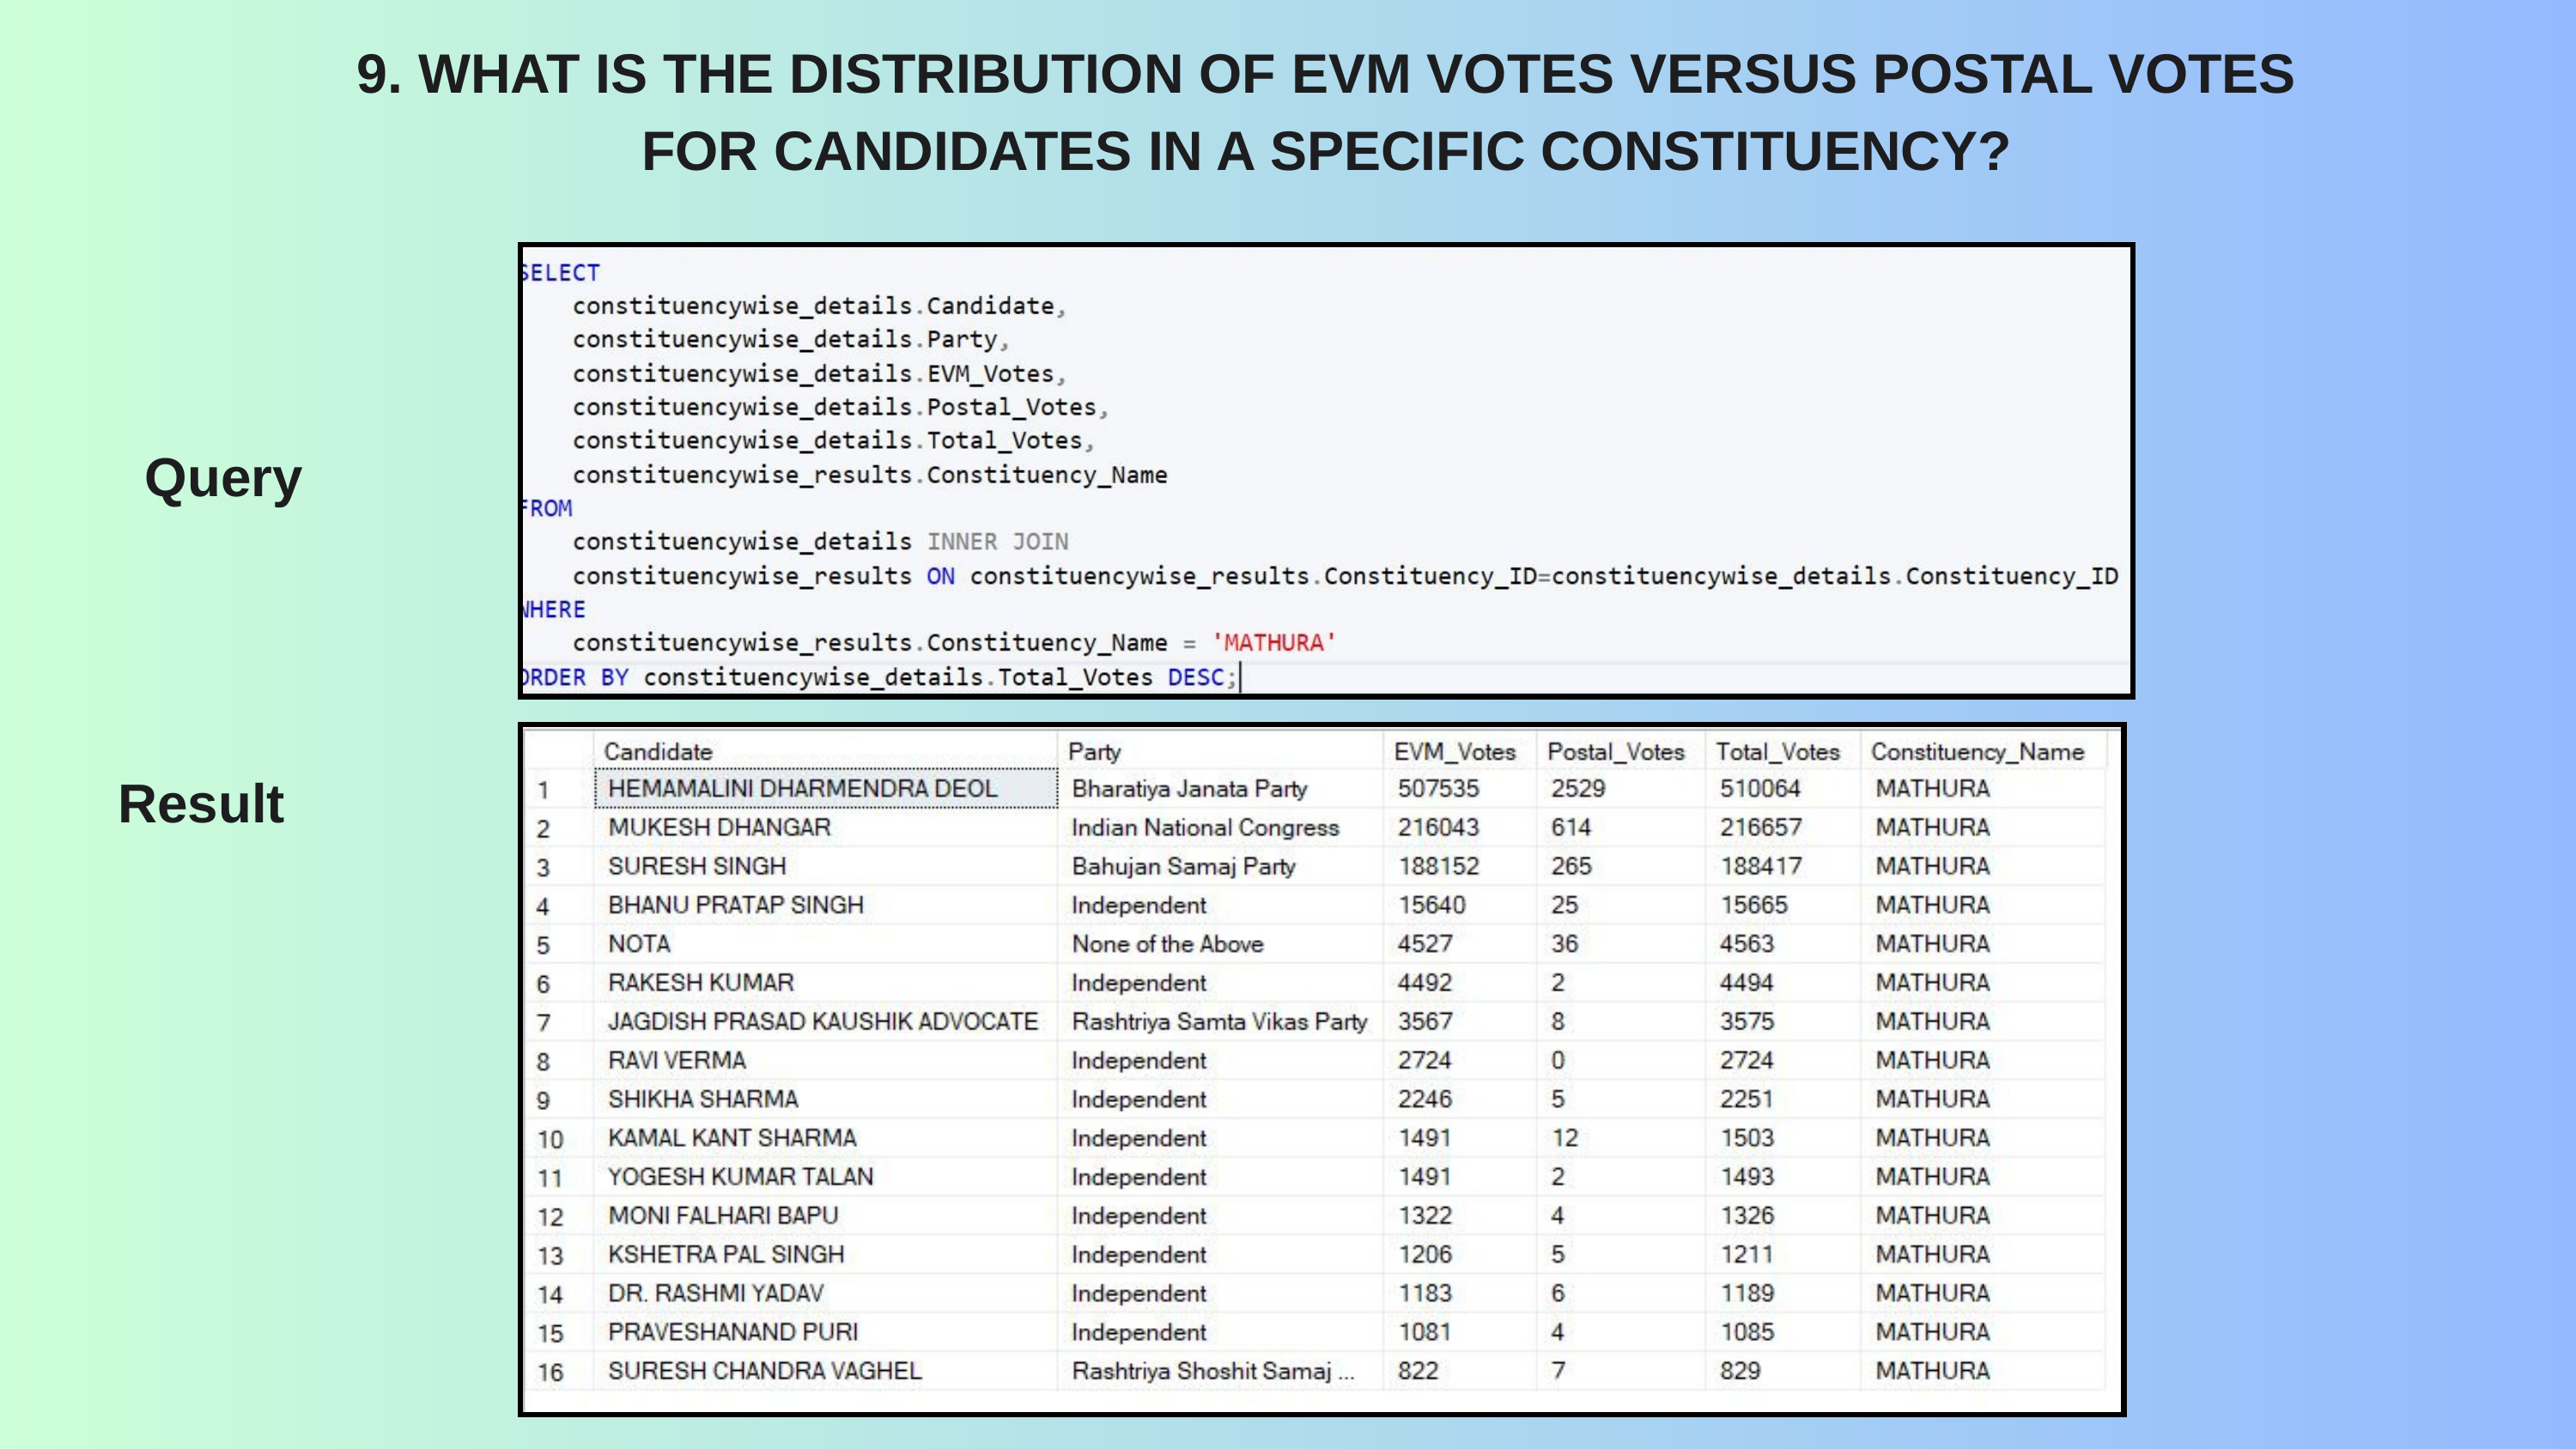

9. WHAT IS THE DISTRIBUTION OF EVM VOTES VERSUS POSTAL VOTES FOR CANDIDATES IN A SPECIFIC CONSTITUENCY?

Query

Result